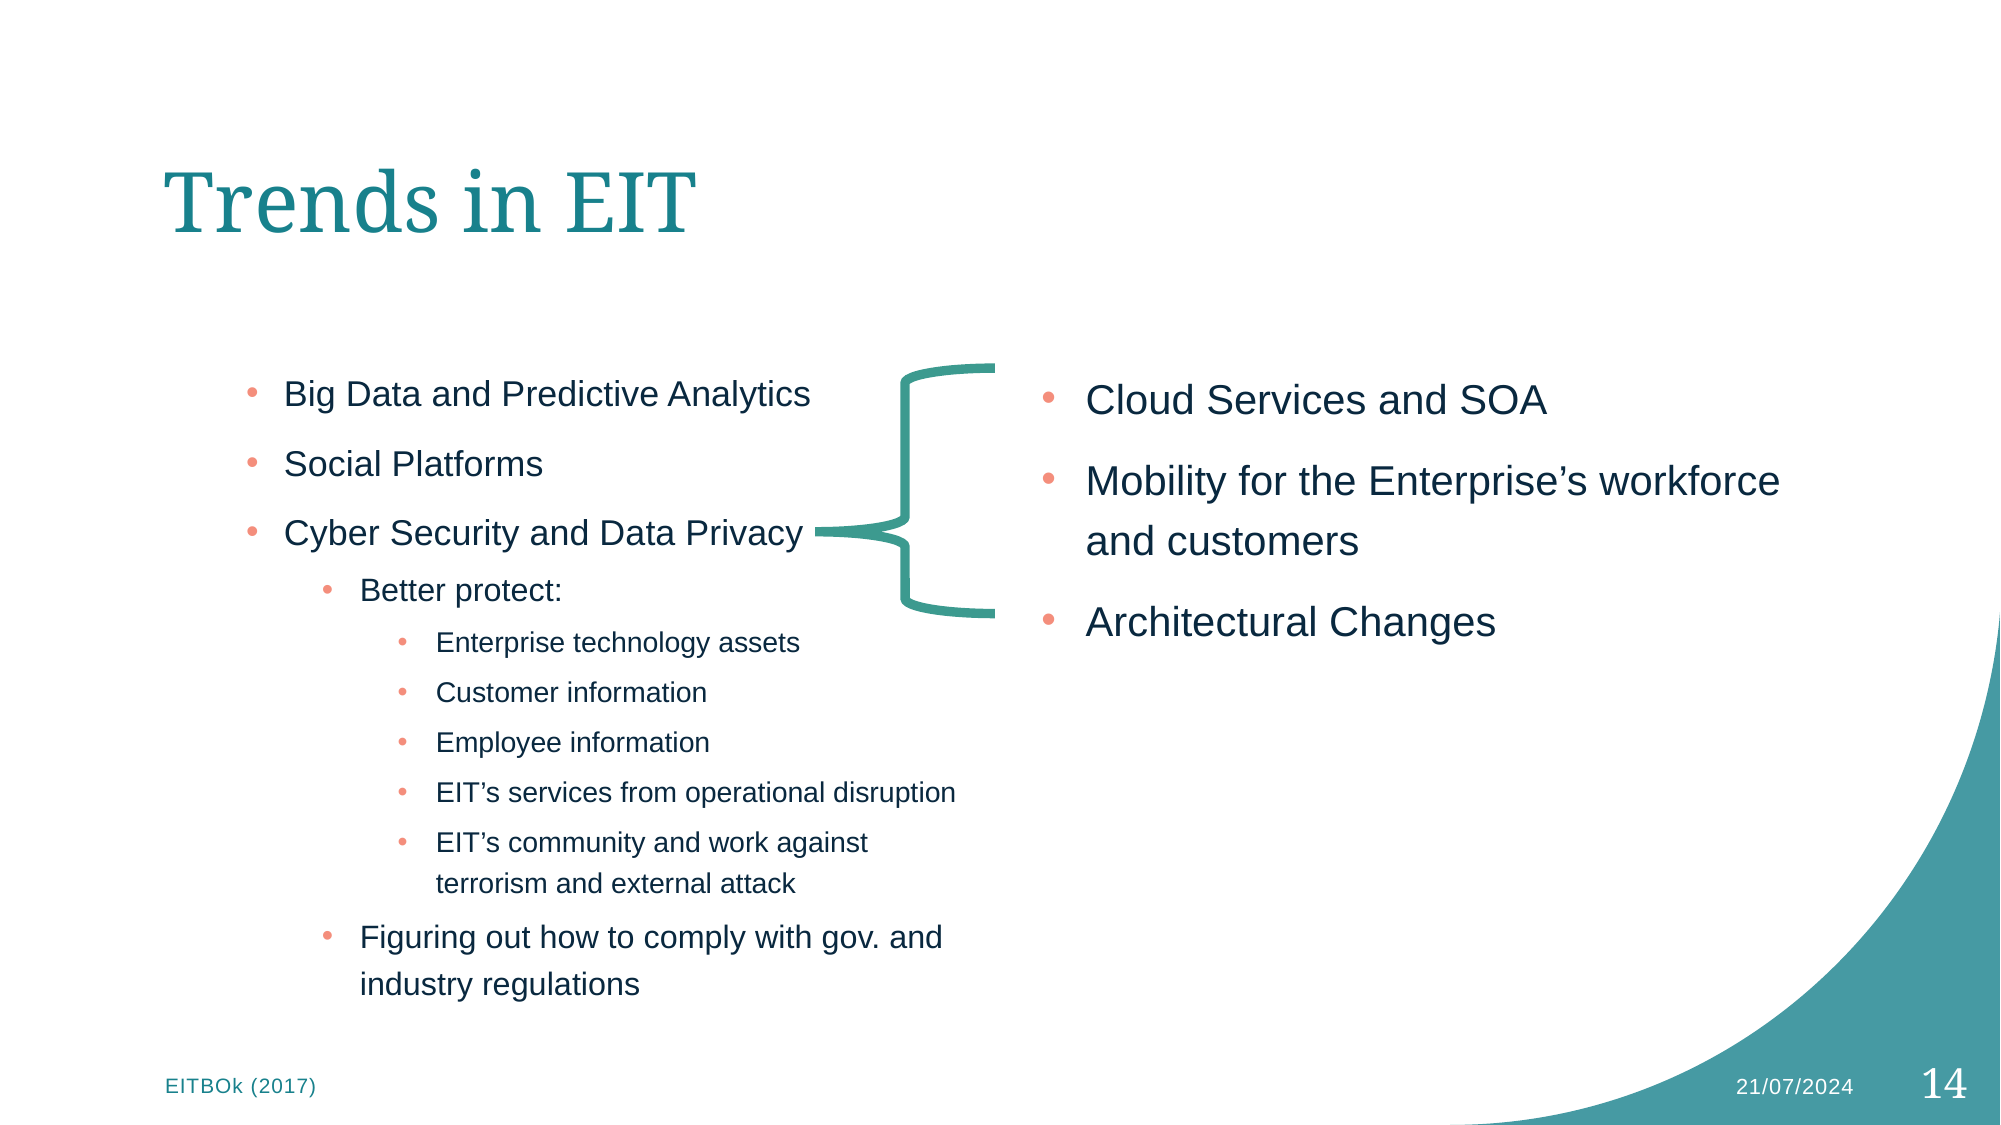

# Trends in EIT
Big Data and Predictive Analytics
Social Platforms
Cyber Security and Data Privacy
Better protect:
Enterprise technology assets
Customer information
Employee information
EIT’s services from operational disruption
EIT’s community and work against terrorism and external attack
Figuring out how to comply with gov. and industry regulations

Cloud Services and SOA
Mobility for the Enterprise’s workforce and customers
Architectural Changes

21/07/2024
14
EITBOk (2017)